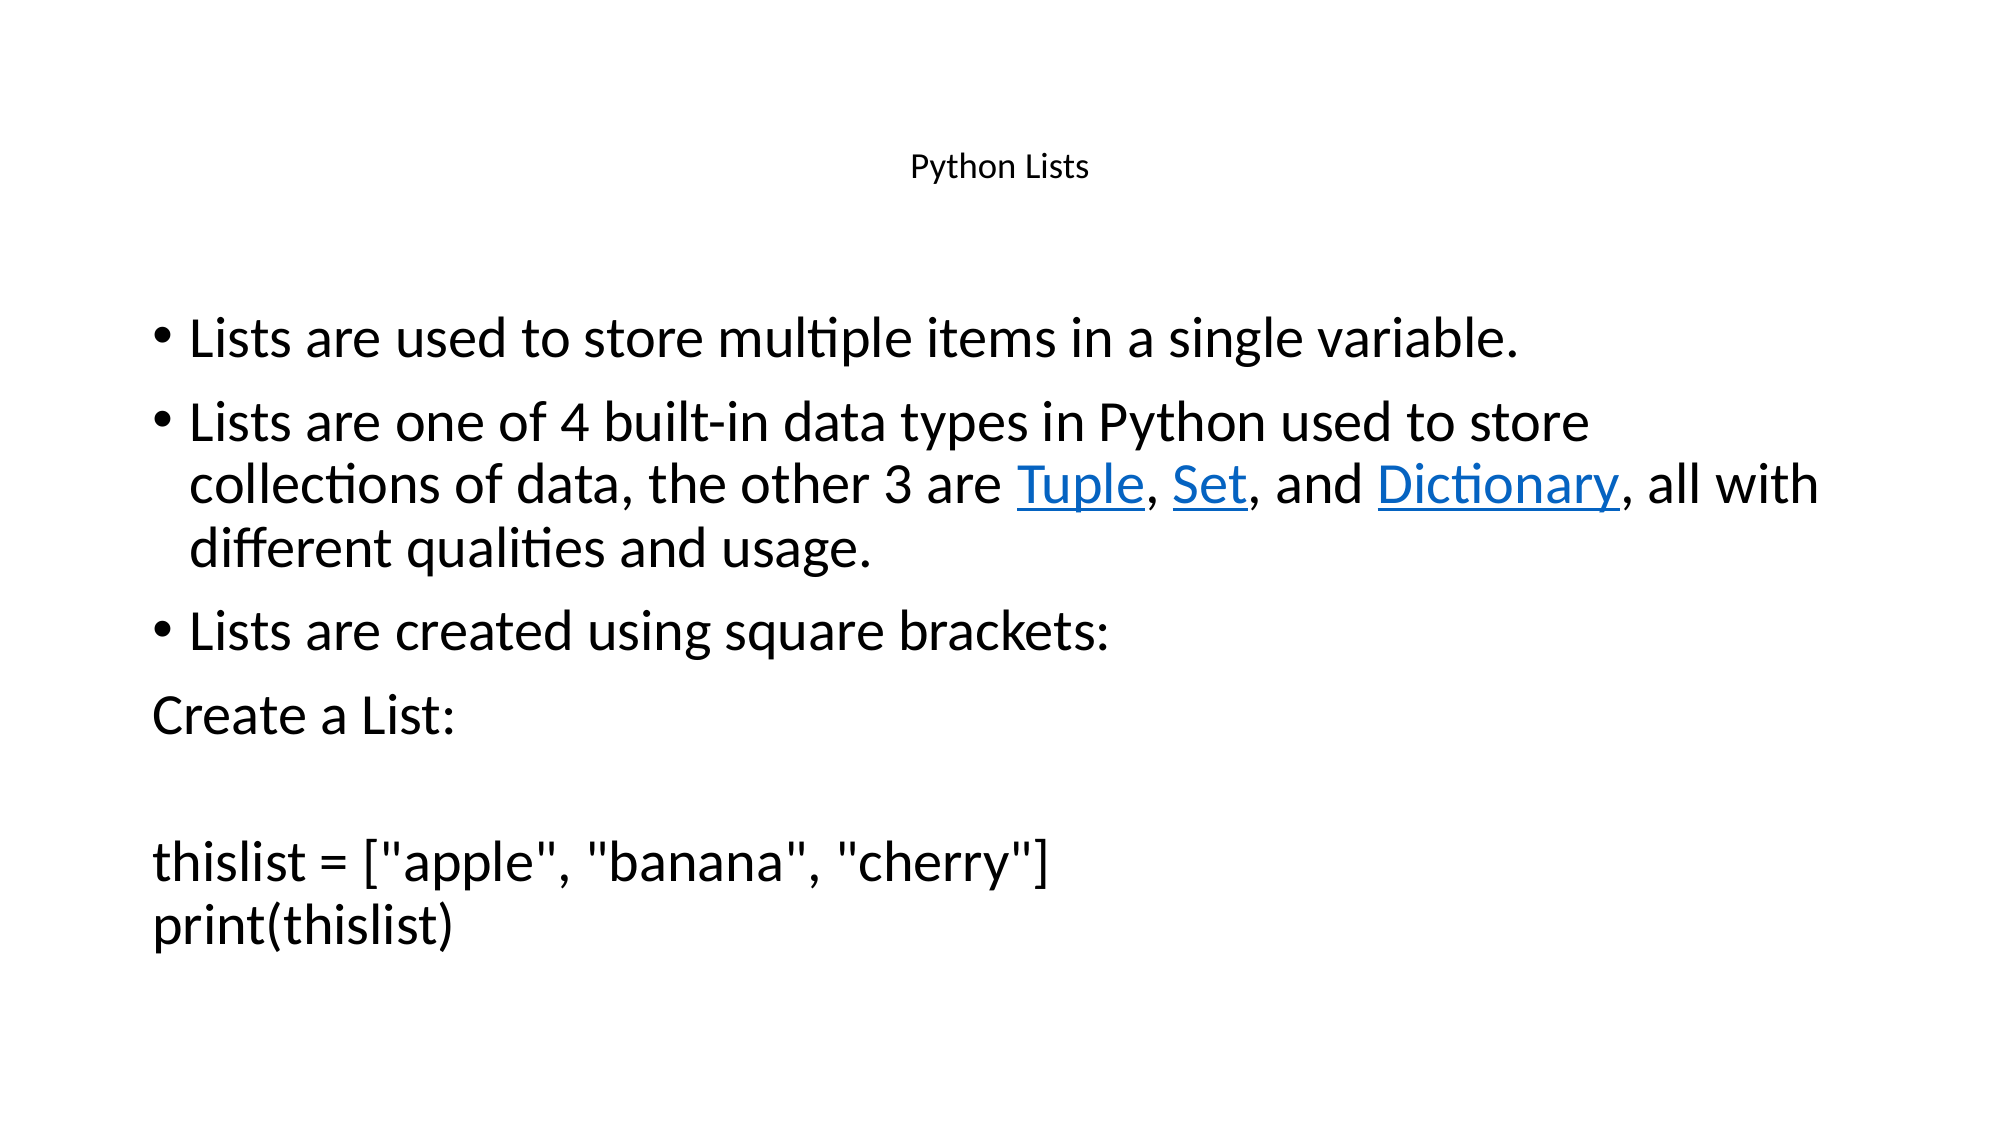

# Python Lists
Lists are used to store multiple items in a single variable.
Lists are one of 4 built-in data types in Python used to store collections of data, the other 3 are Tuple, Set, and Dictionary, all with different qualities and usage.
Lists are created using square brackets:
Create a List:
thislist = ["apple", "banana", "cherry"]
print(thislist)